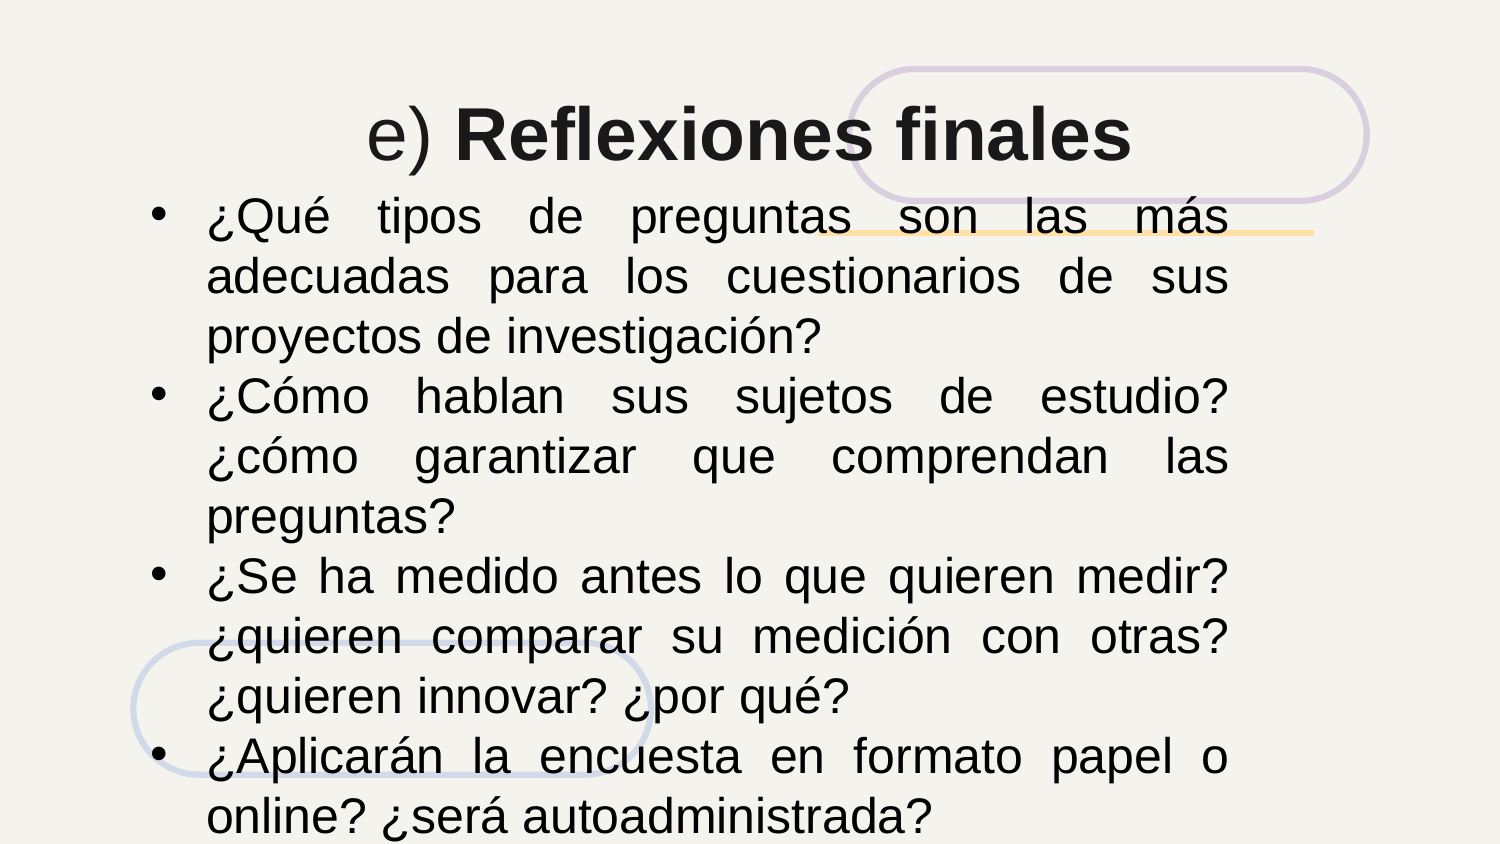

# e) Reflexiones finales
¿Qué tipos de preguntas son las más adecuadas para los cuestionarios de sus proyectos de investigación?
¿Cómo hablan sus sujetos de estudio? ¿cómo garantizar que comprendan las preguntas?
¿Se ha medido antes lo que quieren medir? ¿quieren comparar su medición con otras? ¿quieren innovar? ¿por qué?
¿Aplicarán la encuesta en formato papel o online? ¿será autoadministrada?